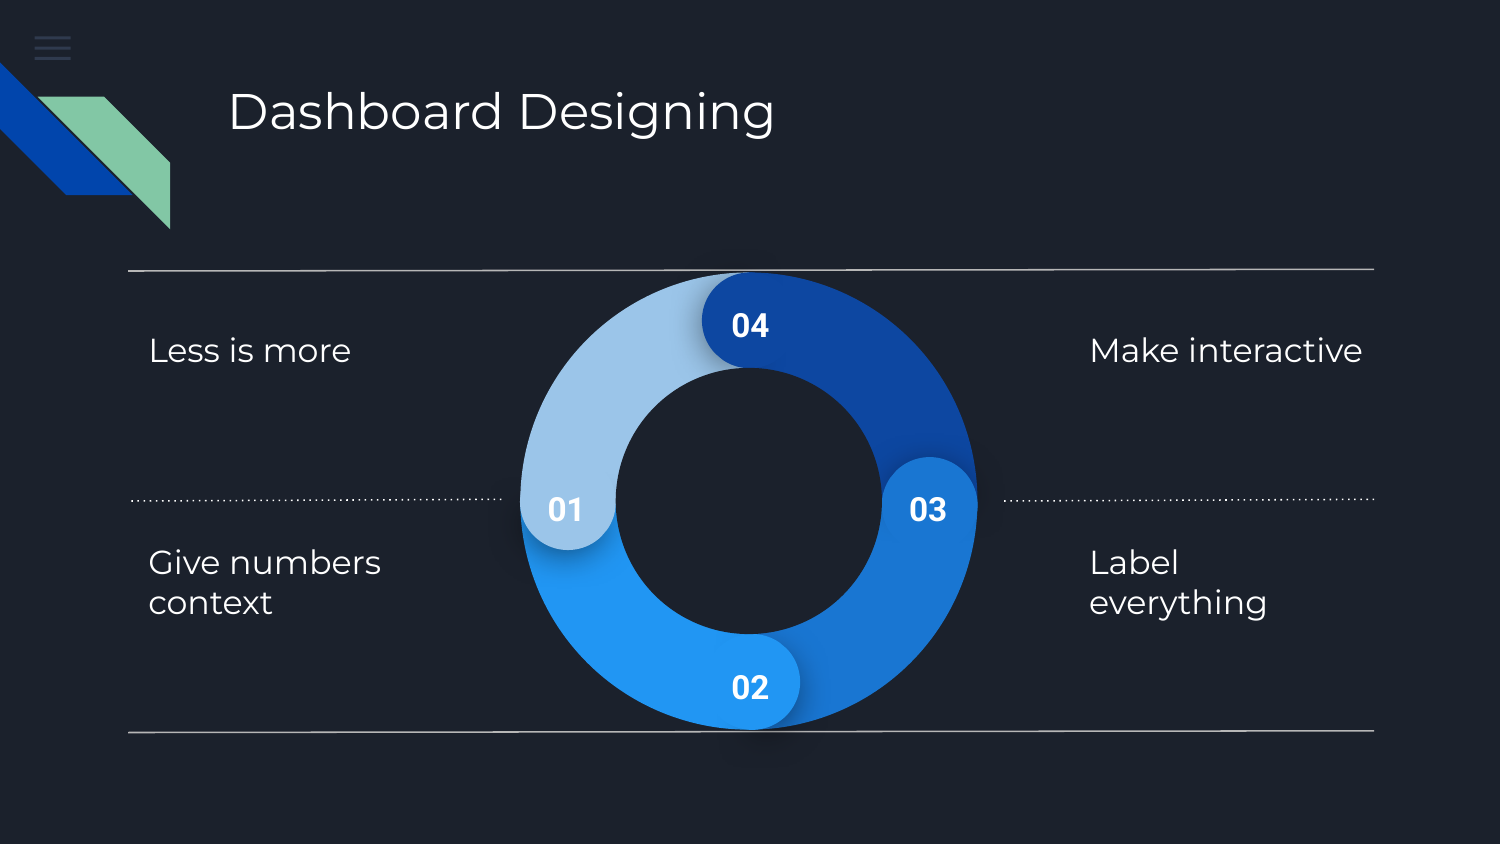

# Dashboard Designing

04
Less is more
Make interactive

01
03
Give numbers context
Label everything

02